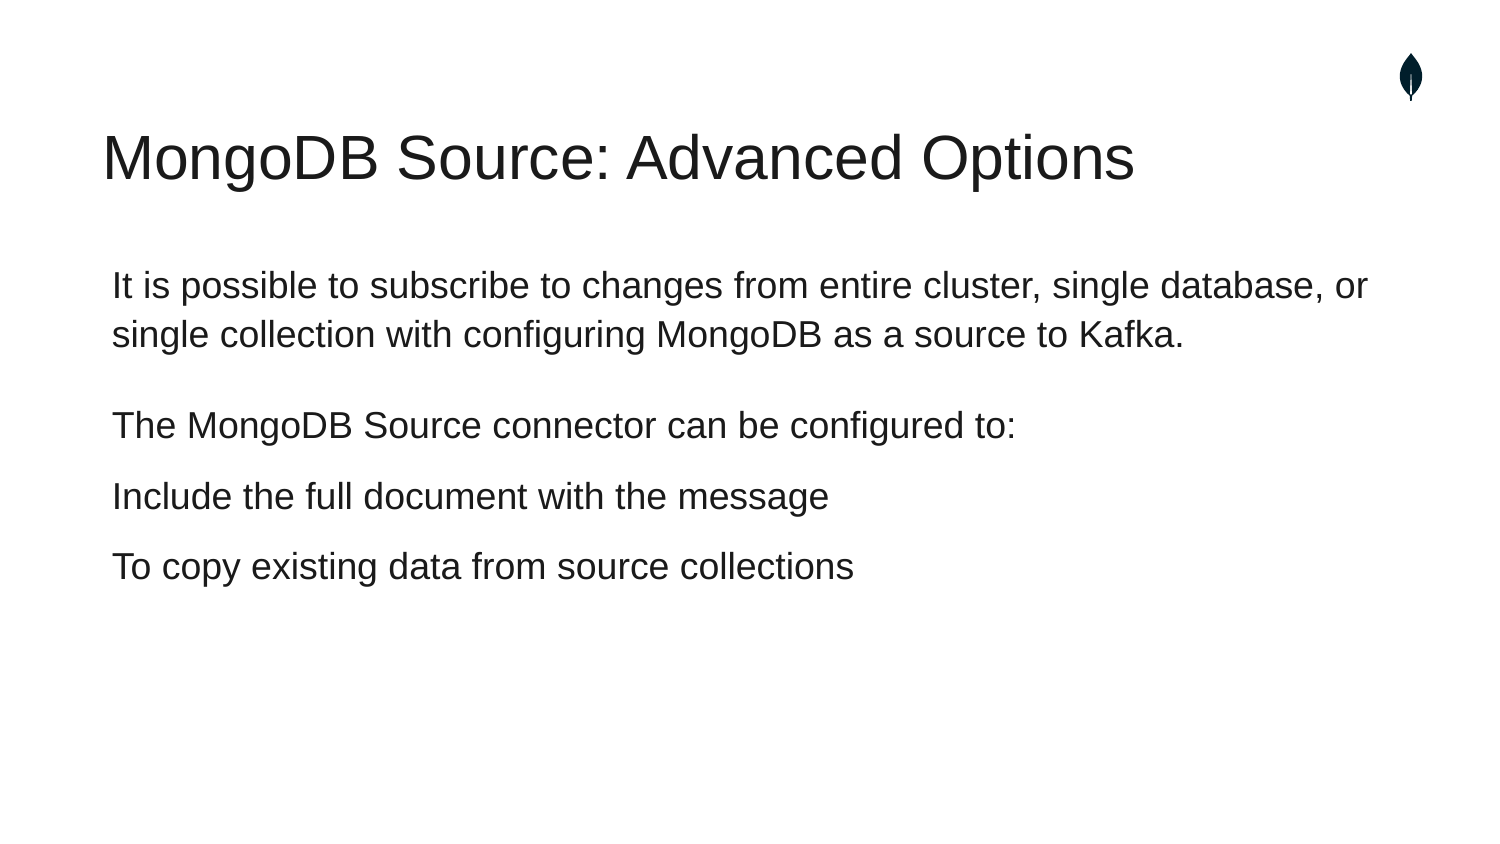

MongoDB Source: Advanced Options

It is possible to subscribe to changes from entire cluster, single database, or single collection with configuring MongoDB as a source to Kafka.
The MongoDB Source connector can be configured to:
Include the full document with the message
To copy existing data from source collections